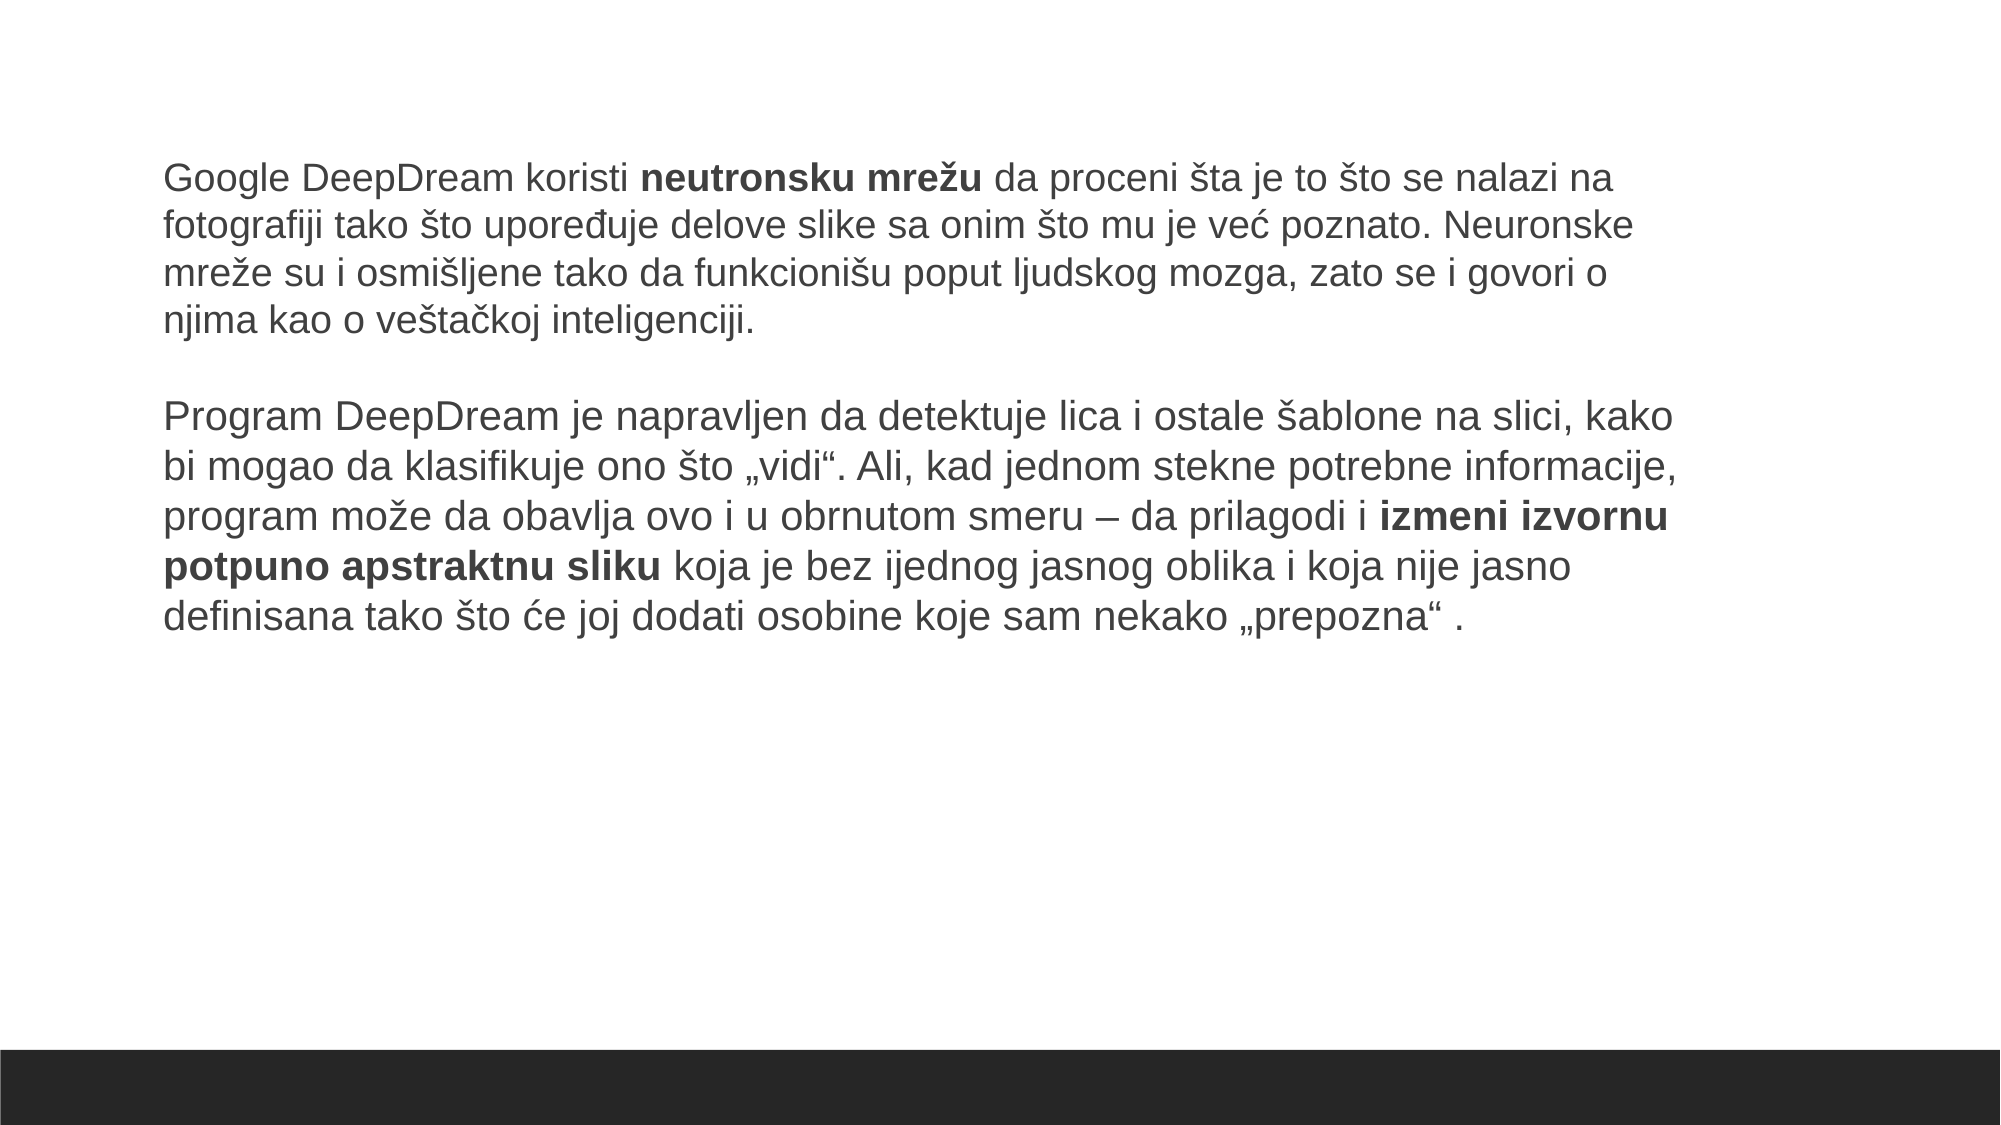

Google DeepDream koristi neutronsku mrežu da proceni šta je to što se nalazi na fotografiji tako što upoređuje delove slike sa onim što mu je već poznato. Neuronske mreže su i osmišljene tako da funkcionišu poput ljudskog mozga, zato se i govori o njima kao o veštačkoj inteligenciji.

Program DeepDream je napravljen da detektuje lica i ostale šablone na slici, kako bi mogao da klasifikuje ono što „vidi“. Ali, kad jednom stekne potrebne informacije, program može da obavlja ovo i u obrnutom smeru – da prilagodi i izmeni izvornu potpuno apstraktnu sliku koja je bez ijednog jasnog oblika i koja nije jasno definisana tako što će joj dodati osobine koje sam nekako „prepozna“ .